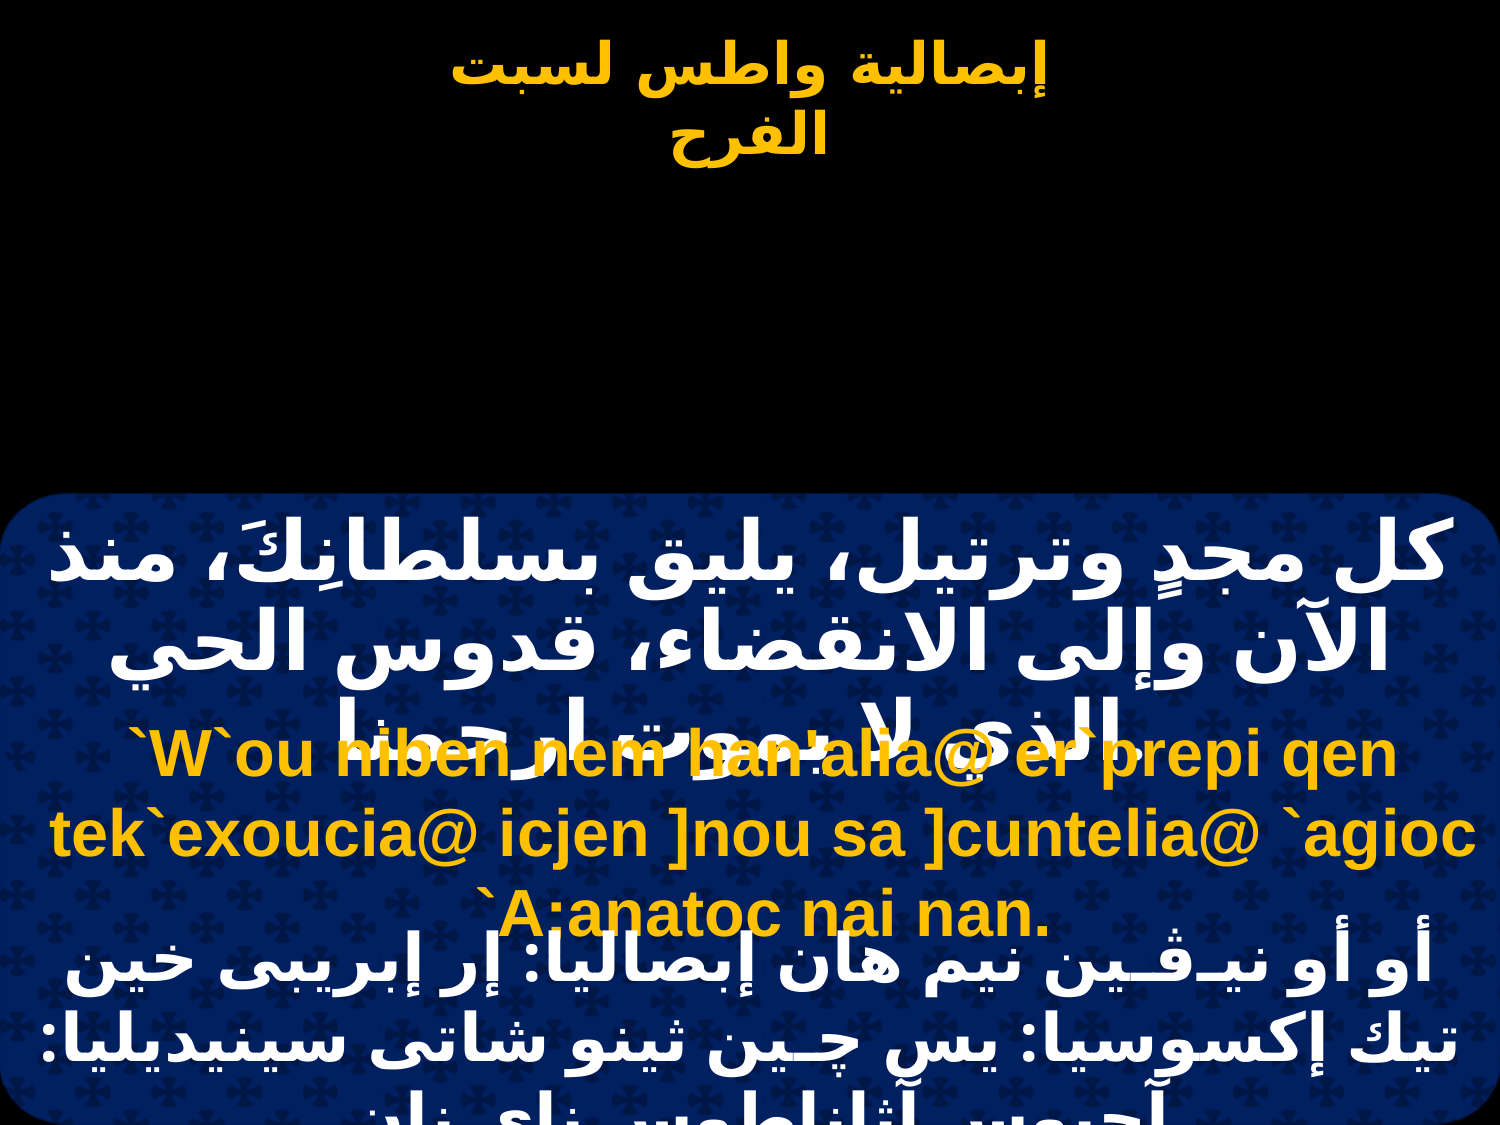

كل مجدٍ وترتيل، يليق بسلطانِكَ، منذ الآن وإلى الانقضاء، قدوس الحي الذي لا يموت ارحمنا.

`W`ou niben nem han'alia@ er`prepi qen tek`exoucia@ icjen ]nou sa ]cuntelia@ `agioc `A;anatoc nai nan.

أو أو نيـﭬـين نيم هان إبصاليا: إر إبريبى خين تيك إكسوسيا: يس ﭼـين ثينو شاتى سينيديليا: آجيوس آثاناطوس ناى نان.